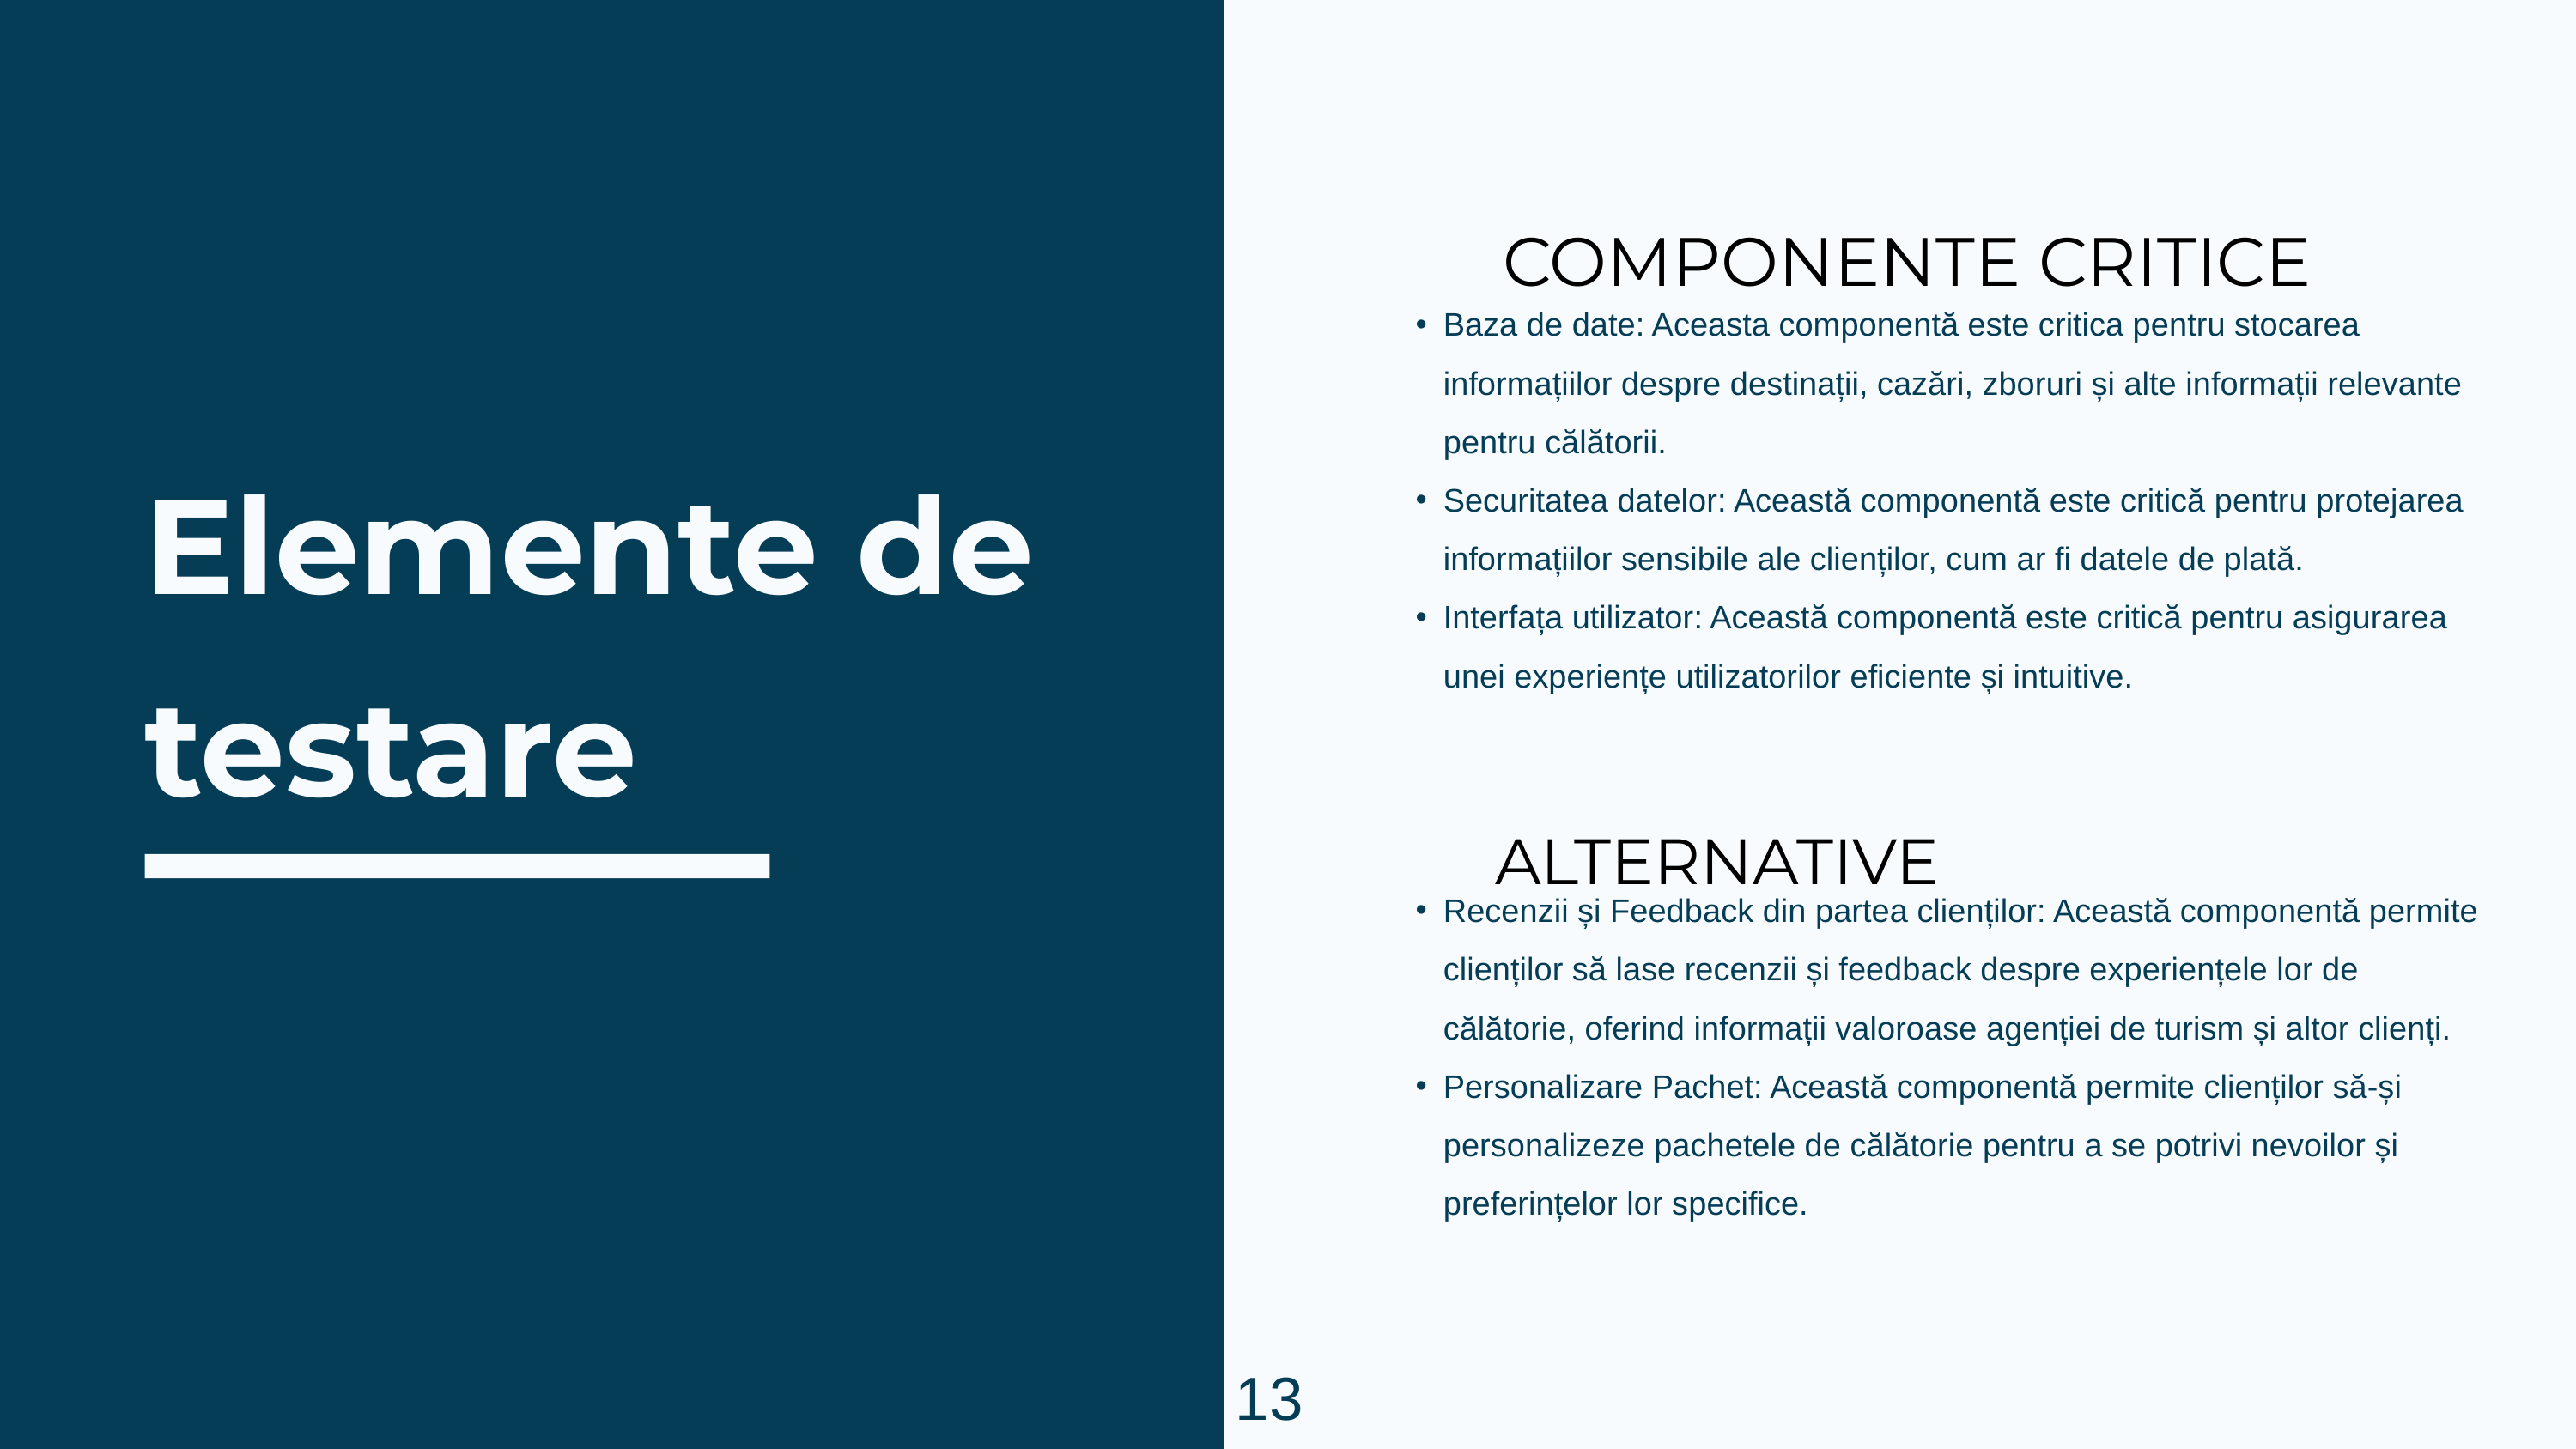

COMPONENTE CRITICE
Baza de date: Aceasta componentă este critica pentru stocarea informațiilor despre destinații, cazări, zboruri și alte informații relevante pentru călătorii.
Securitatea datelor: Această componentă este critică pentru protejarea informațiilor sensibile ale clienților, cum ar fi datele de plată.
Interfața utilizator: Această componentă este critică pentru asigurarea unei experiențe utilizatorilor eficiente și intuitive.

Elemente de testare

ALTERNATIVE
Recenzii și Feedback din partea clienților: Această componentă permite clienților să lase recenzii și feedback despre experiențele lor de călătorie, oferind informații valoroase agenției de turism și altor clienți.
Personalizare Pachet: Această componentă permite clienților să-și personalizeze pachetele de călătorie pentru a se potrivi nevoilor și preferințelor lor specifice.

13